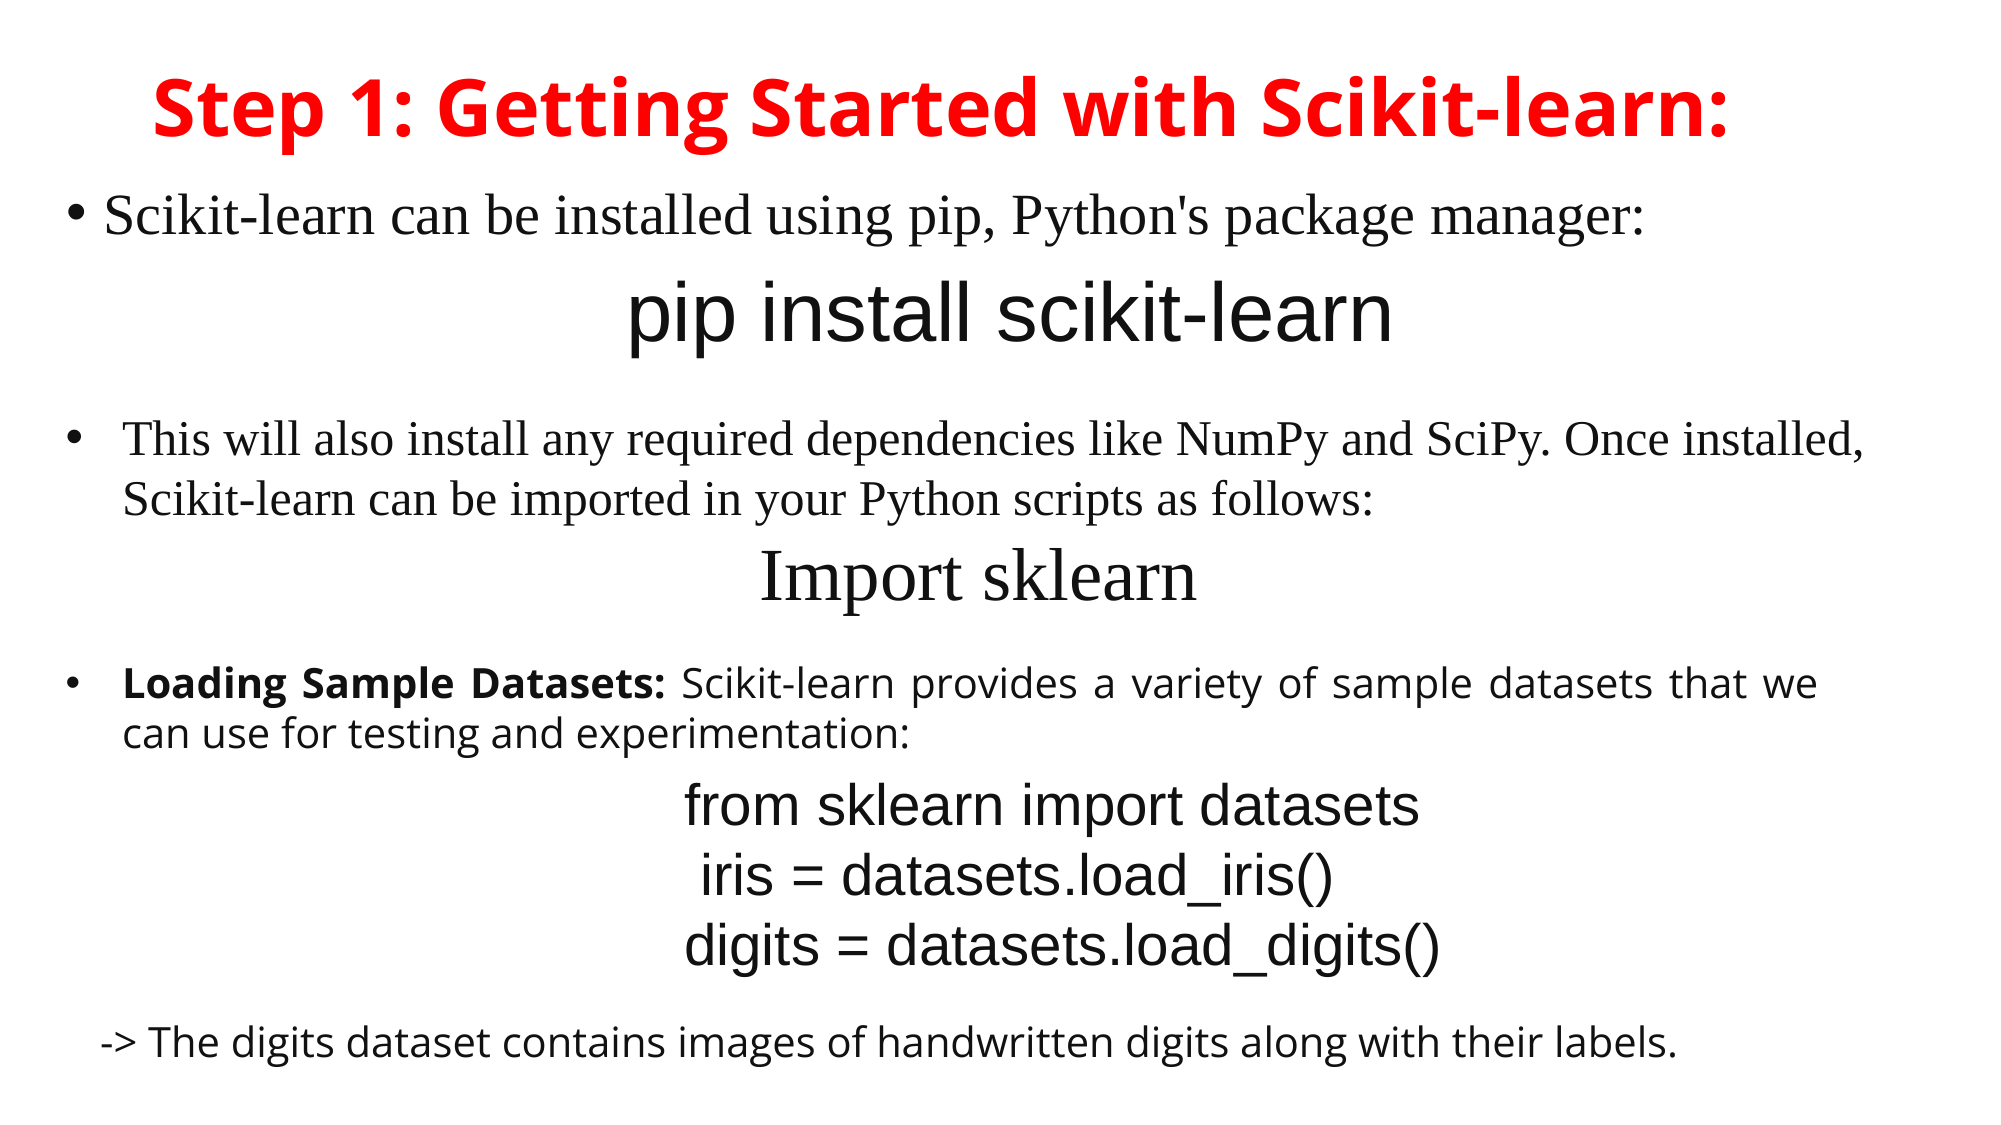

# Step 1: Getting Started with Scikit-learn:
Scikit-learn can be installed using pip, Python's package manager:
pip install scikit-learn
This will also install any required dependencies like NumPy and SciPy. Once installed, Scikit-learn can be imported in your Python scripts as follows:
                                     Import sklearn
Loading Sample Datasets: Scikit-learn provides a variety of sample datasets that we can use for testing and experimentation:
from sklearn import datasets
 iris = datasets.load_iris()
digits = datasets.load_digits()
-> The digits dataset contains images of handwritten digits along with their labels.